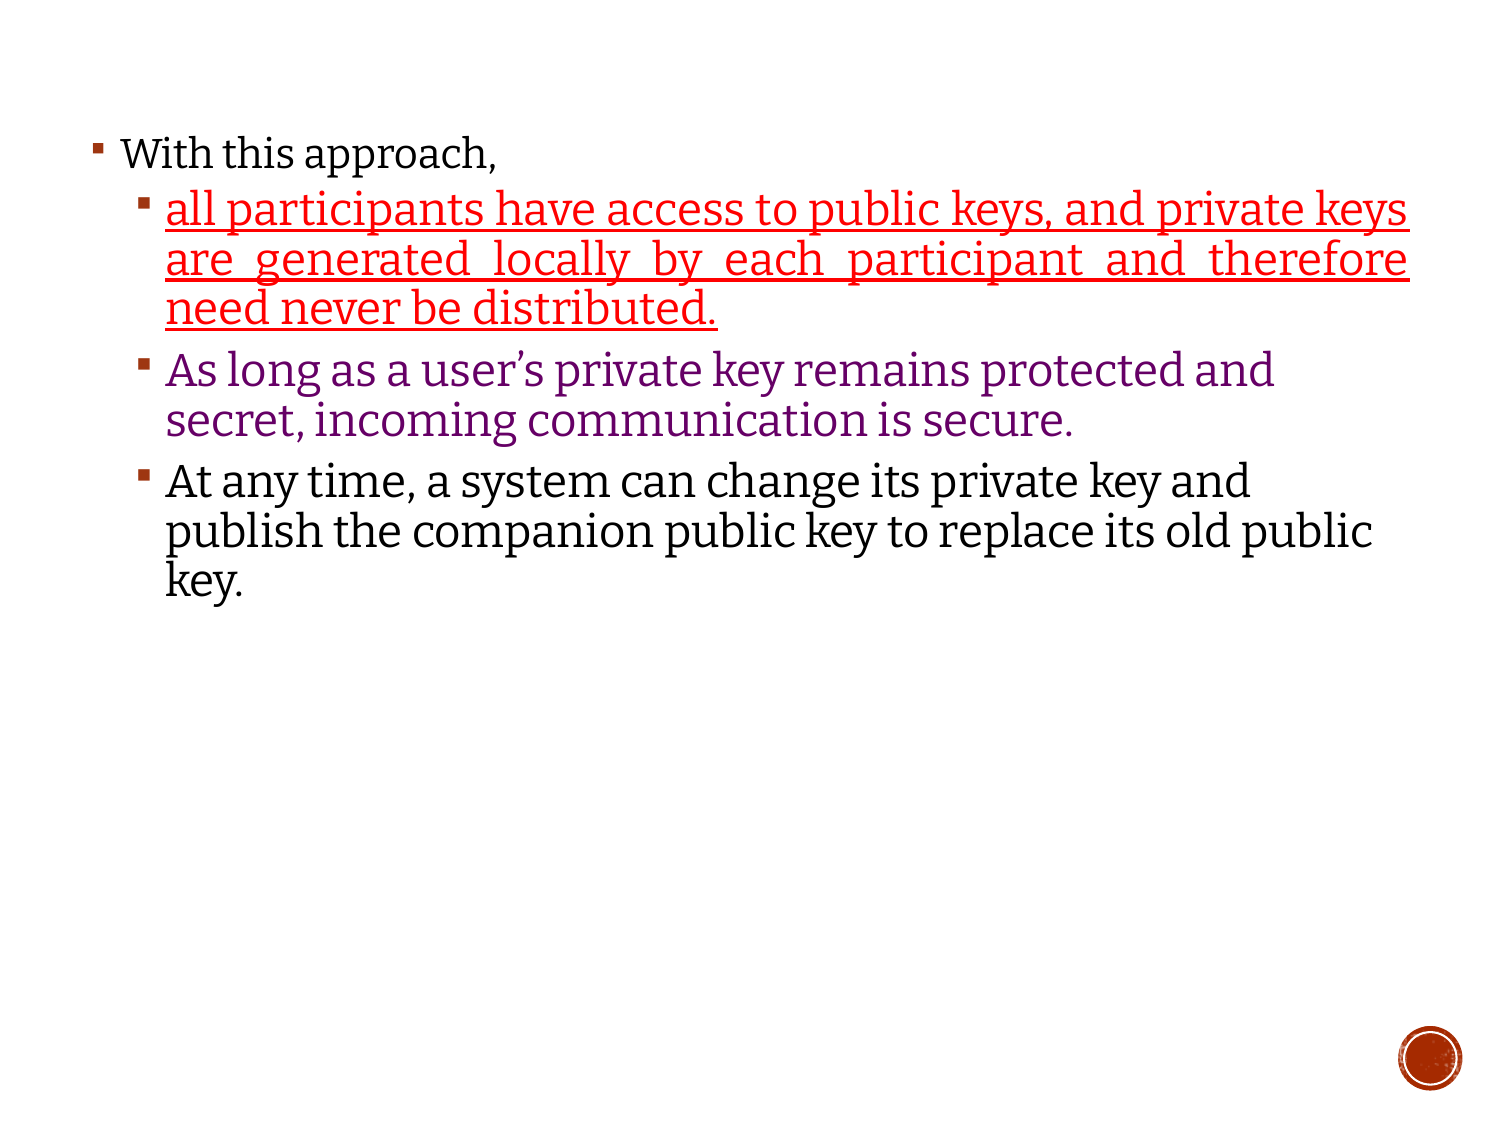

With this approach,
all participants have access to public keys, and private keys are generated locally by each participant and therefore need never be distributed.
As long as a user’s private key remains protected and secret, incoming communication is secure.
At any time, a system can change its private key and publish the companion public key to replace its old public key.